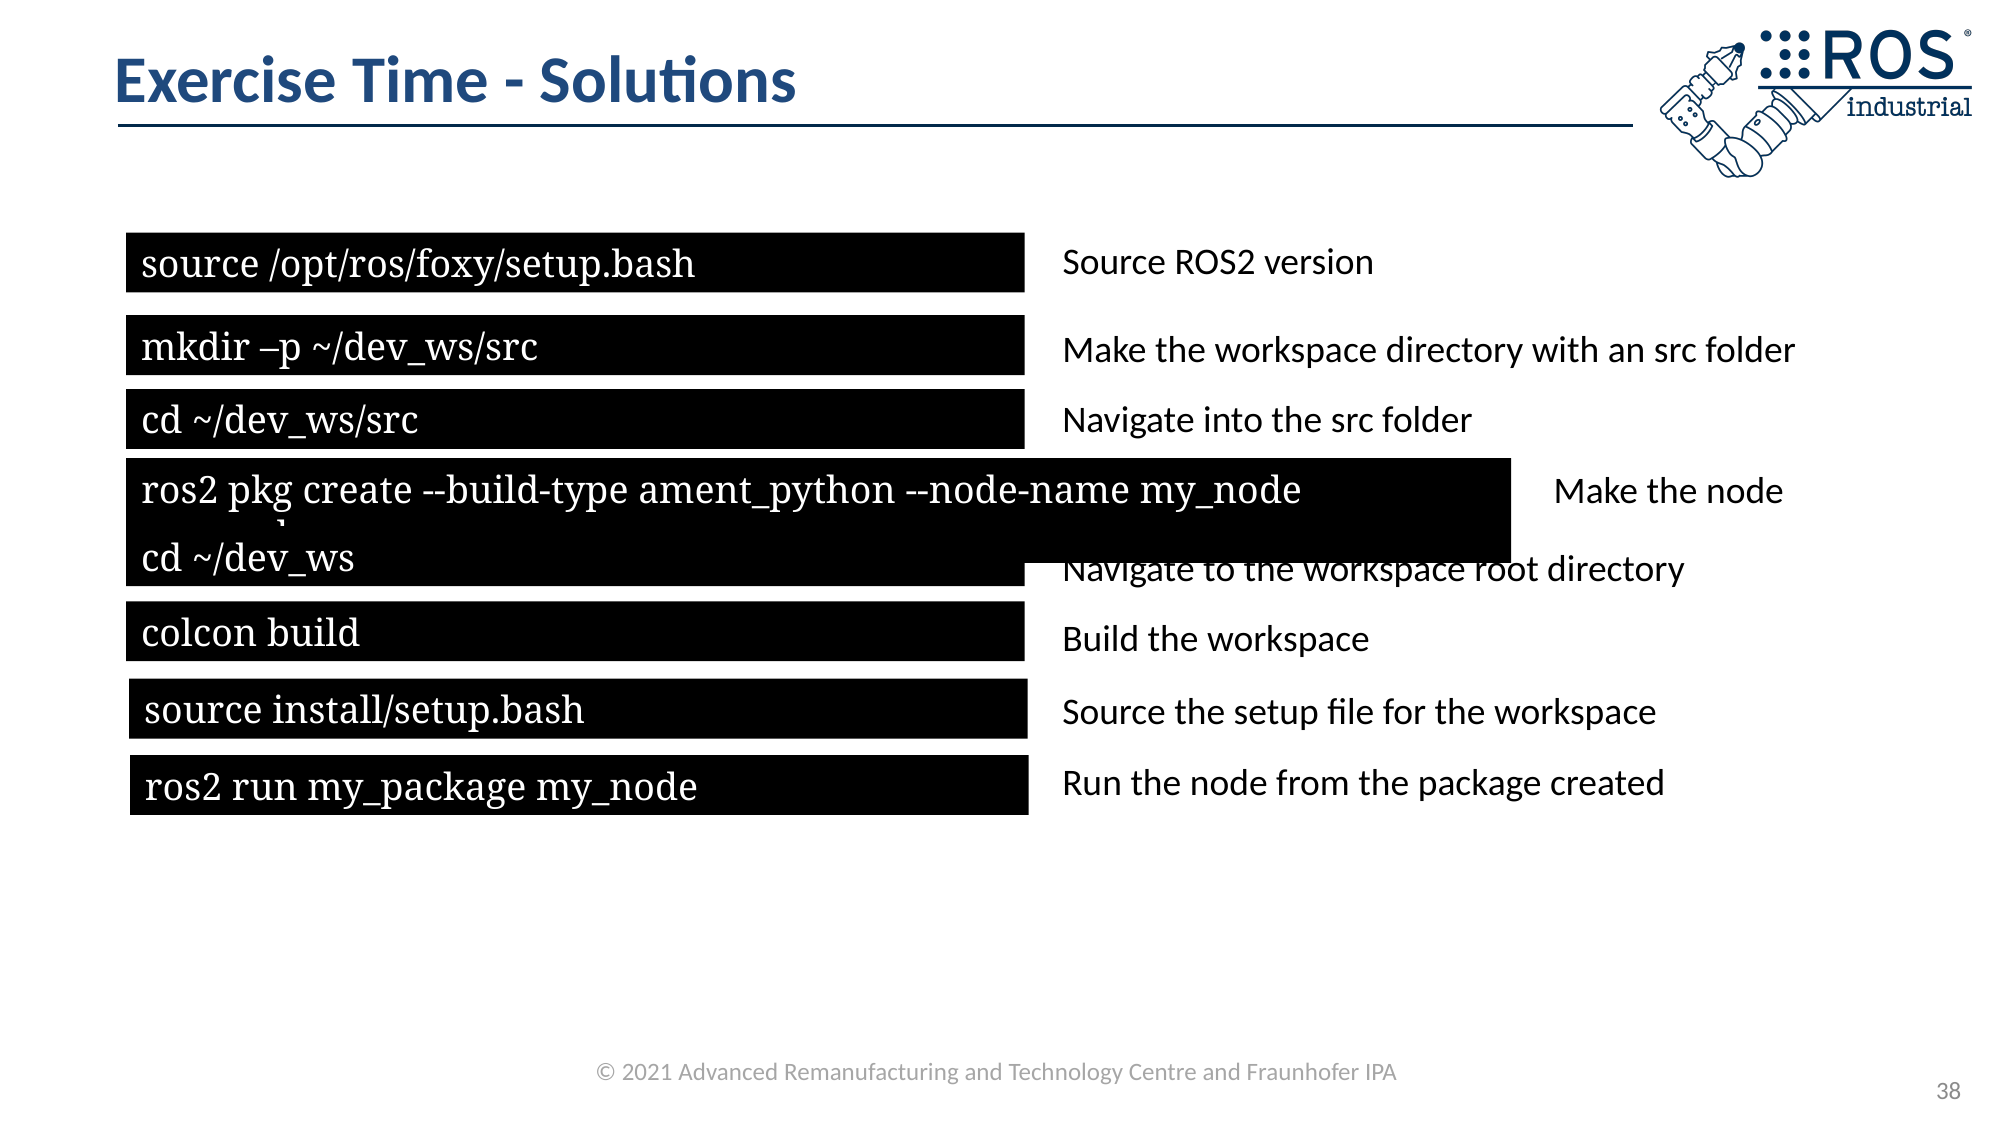

# Exercise Time - Solutions
Source ROS2 version
source /opt/ros/foxy/setup.bash
mkdir –p ~/dev_ws/src
Make the workspace directory with an src folder
Navigate into the src folder
cd ~/dev_ws/src
ros2 pkg create --build-type ament_python --node-name my_node my_package
Make the node
cd ~/dev_ws
Navigate to the workspace root directory
colcon build
Build the workspace
source install/setup.bash
Source the setup file for the workspace
Run the node from the package created
ros2 run my_package my_node
38